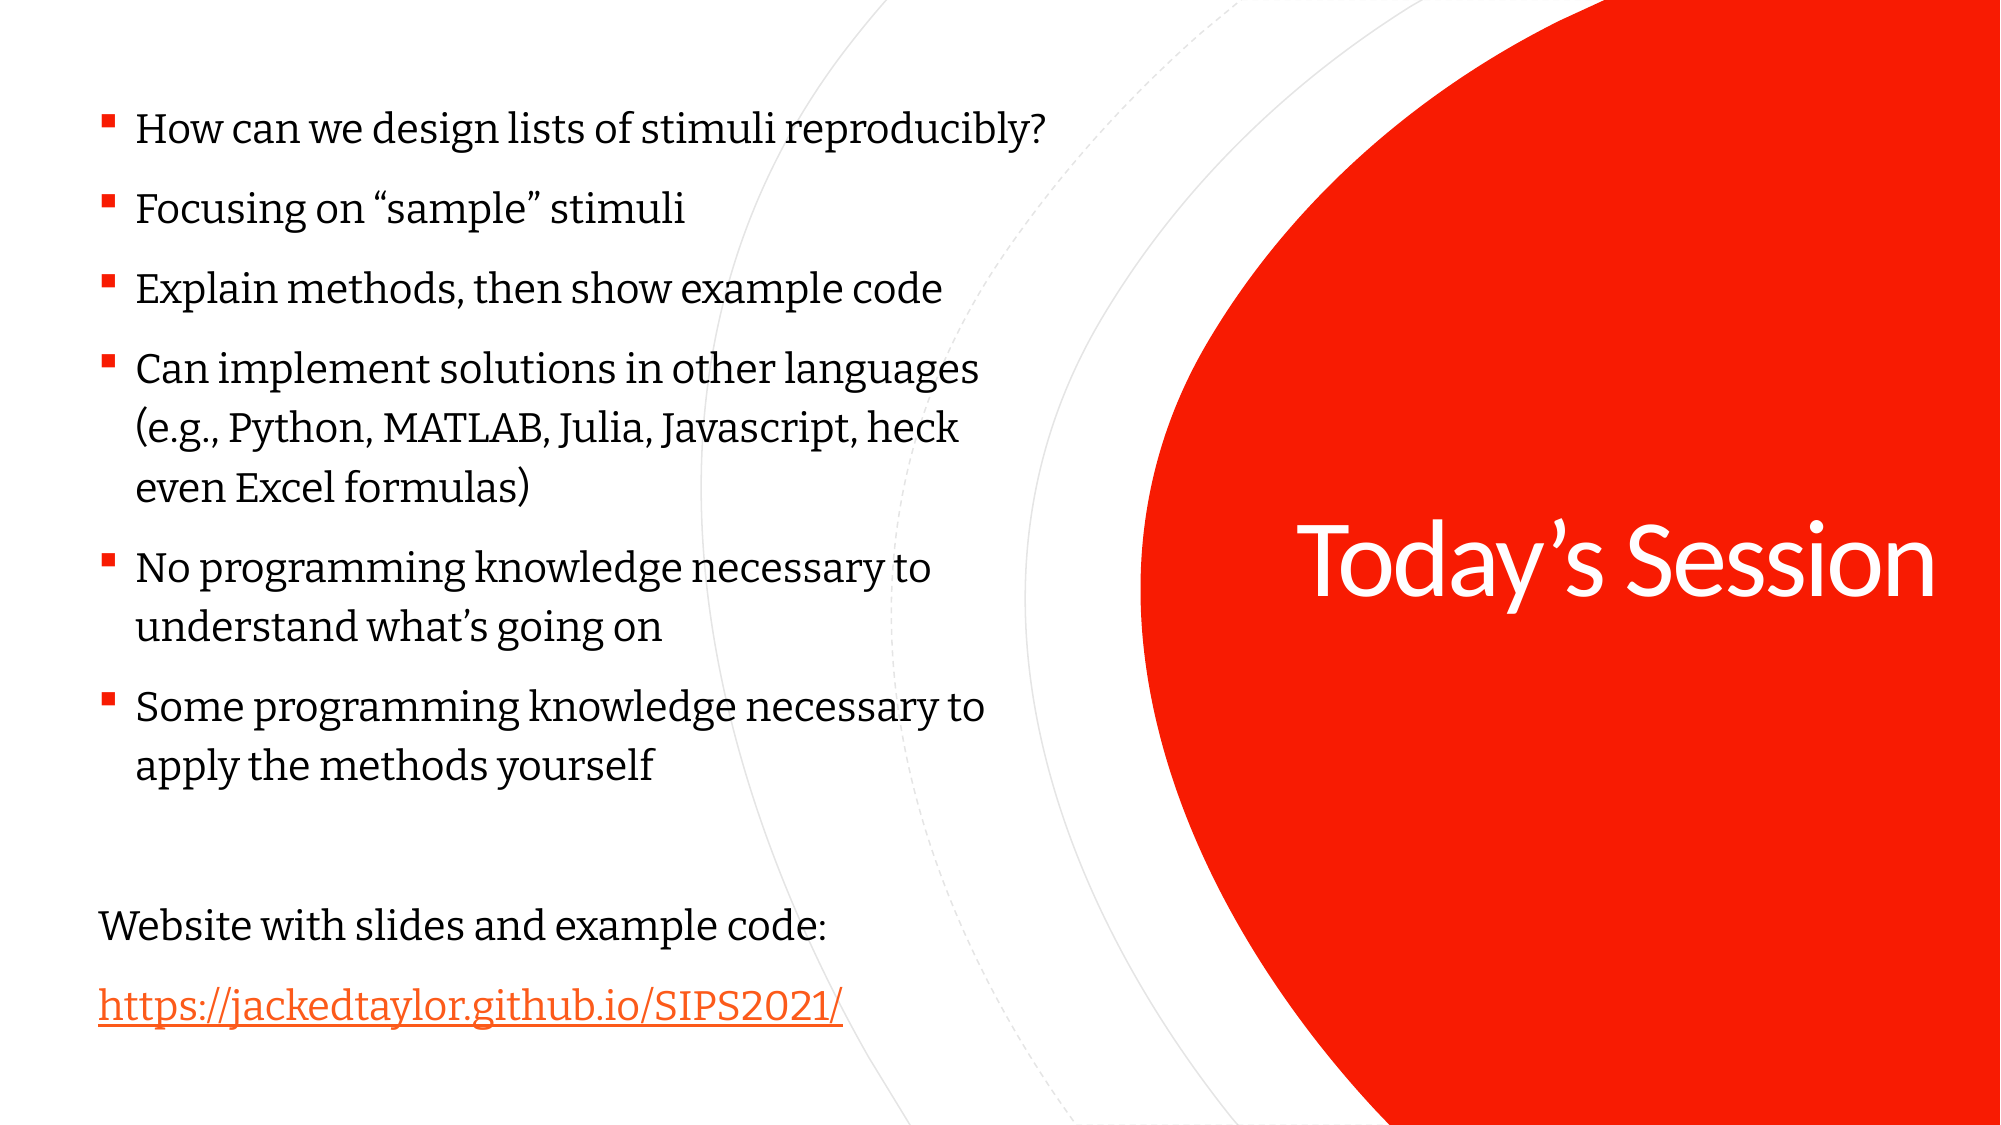

How can we design lists of stimuli reproducibly?
Focusing on “sample” stimuli
Explain methods, then show example code
Can implement solutions in other languages (e.g., Python, MATLAB, Julia, Javascript, heck even Excel formulas)
No programming knowledge necessary to understand what’s going on
Some programming knowledge necessary to apply the methods yourself

Website with slides and example code:
https://jackedtaylor.github.io/SIPS2021/
# Today’s Session